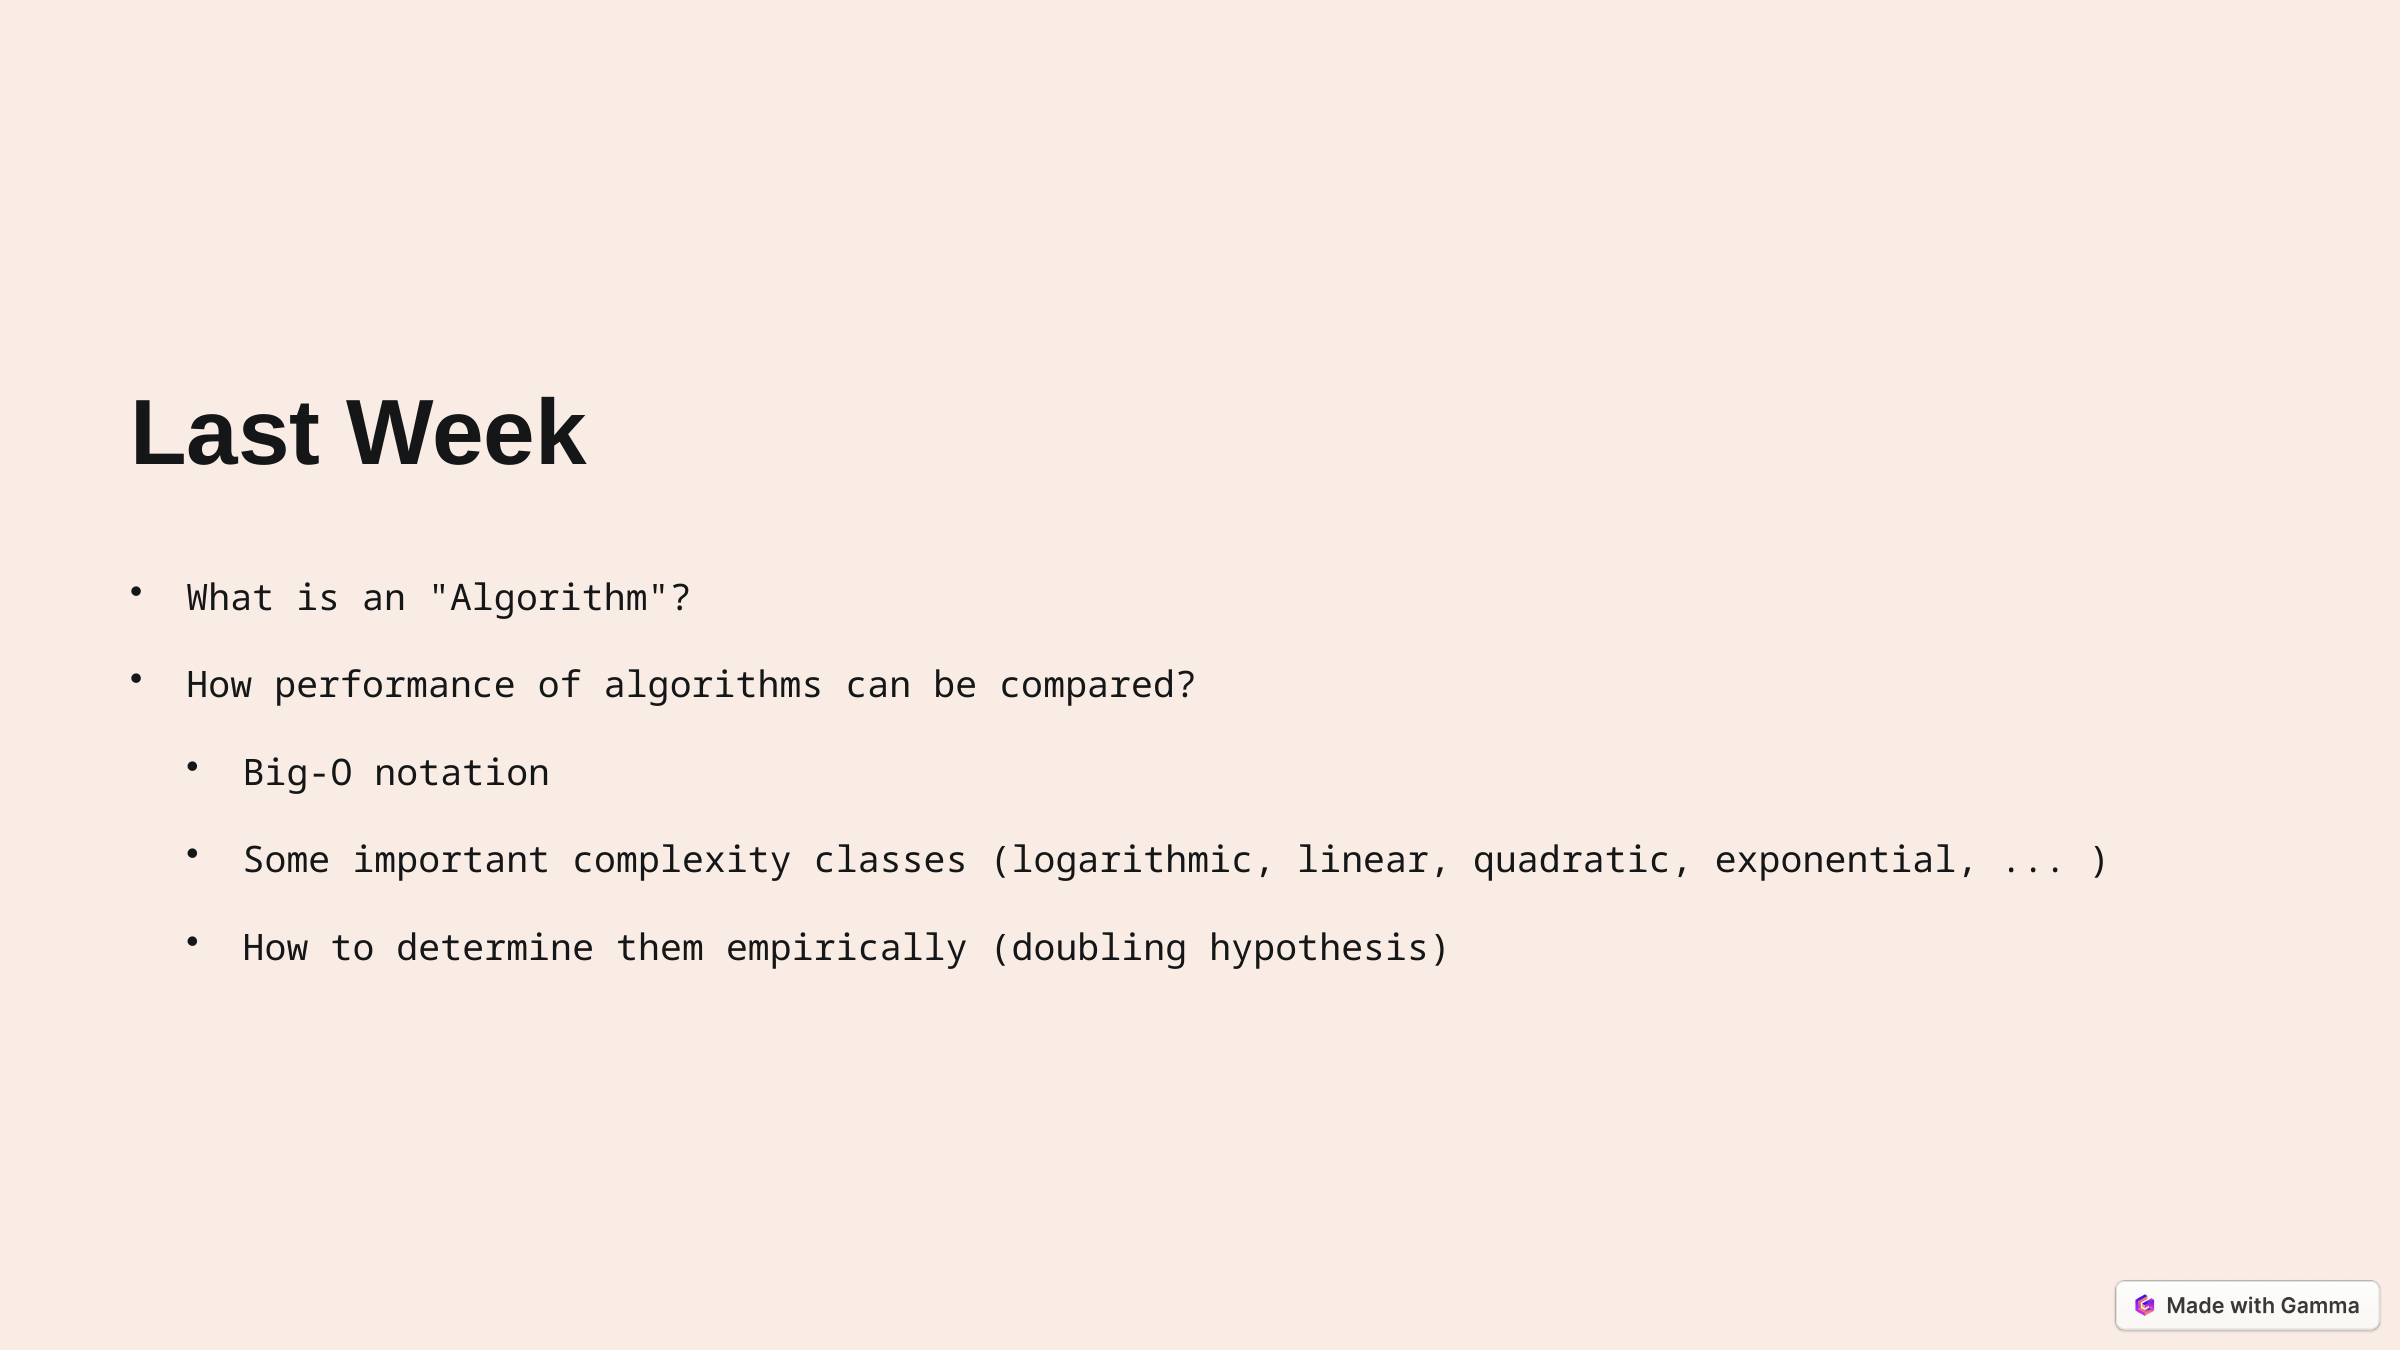

Last Week
What is an "Algorithm"?
How performance of algorithms can be compared?
Big-O notation
Some important complexity classes (logarithmic, linear, quadratic, exponential, ... )
How to determine them empirically (doubling hypothesis)